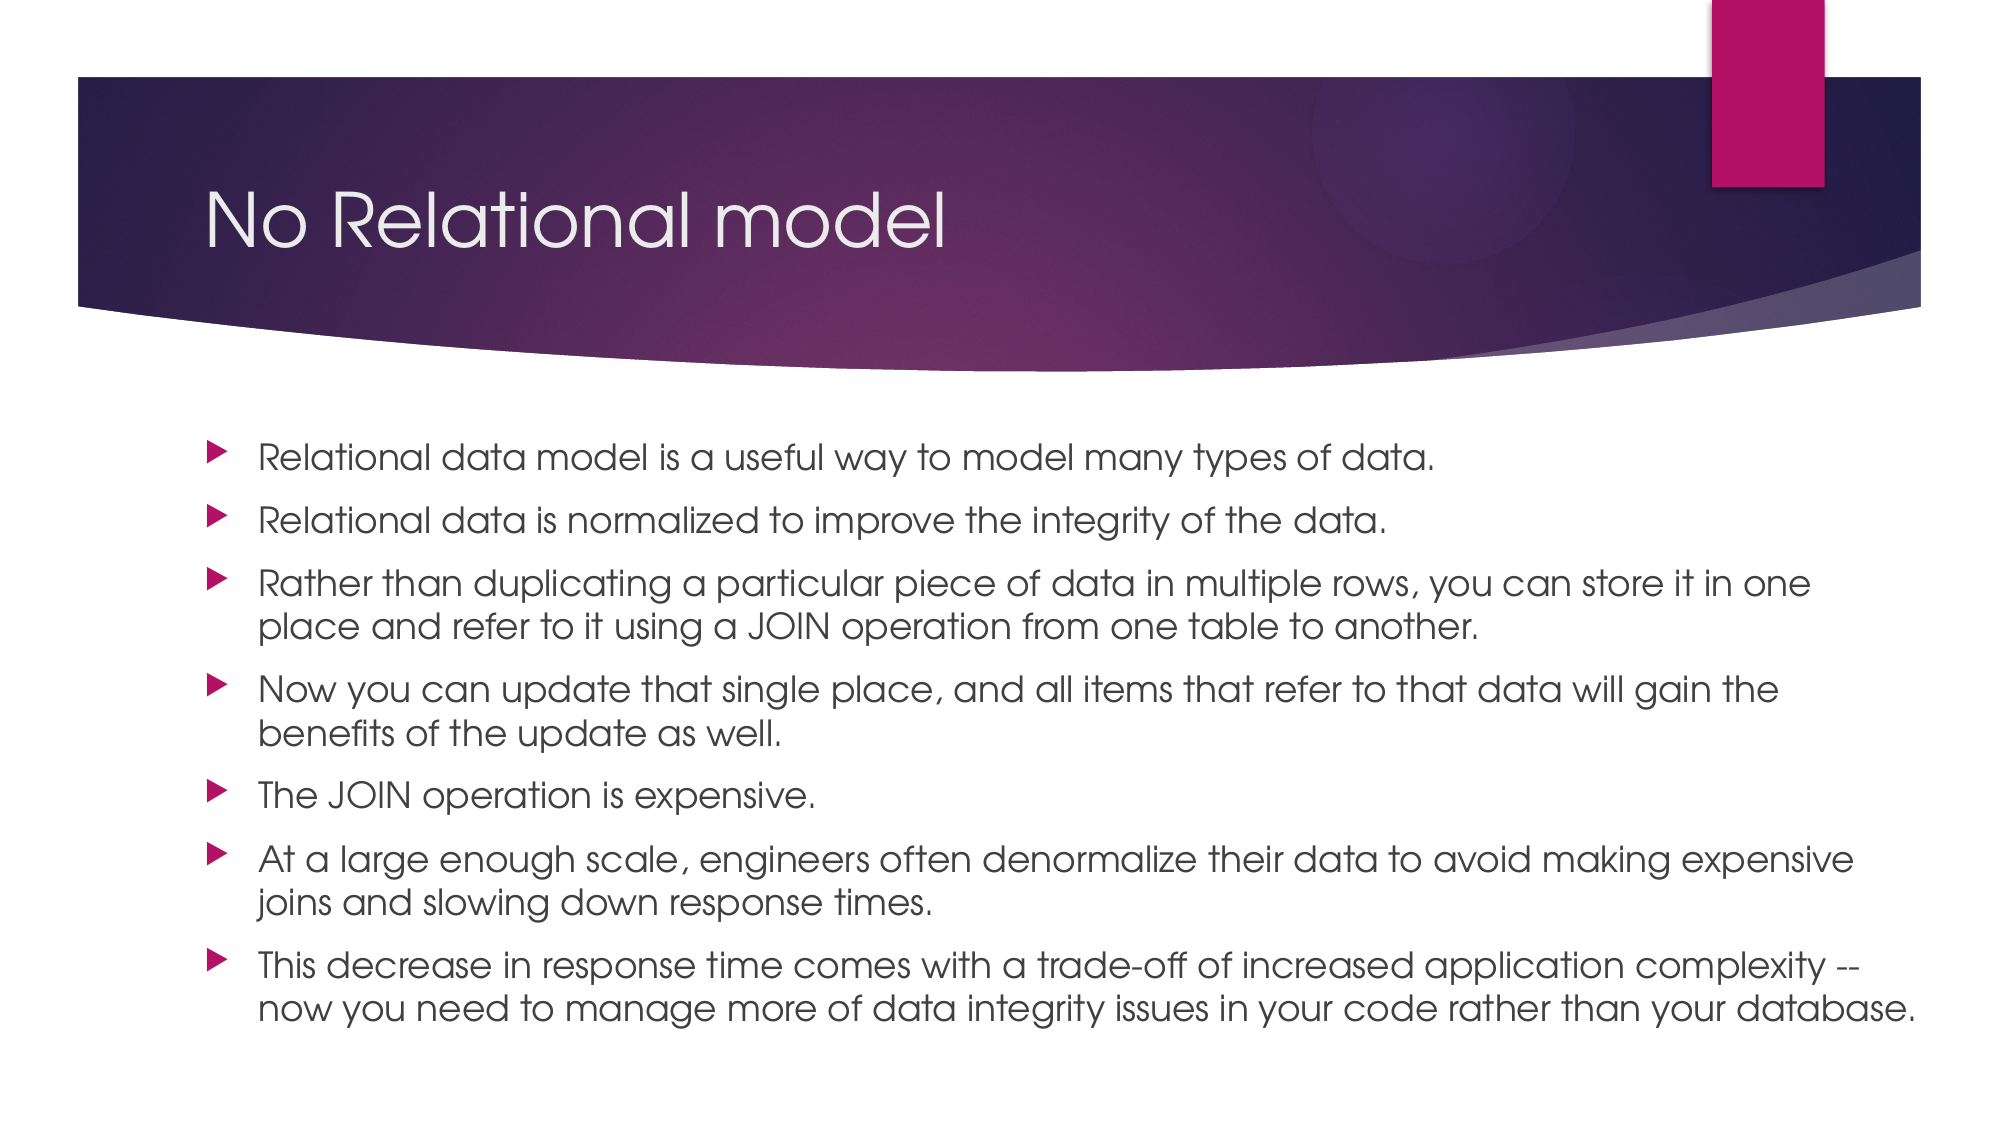

# No Relational model
Relational data model is a useful way to model many types of data.
Relational data is normalized to improve the integrity of the data.
Rather than duplicating a particular piece of data in multiple rows, you can store it in one place and refer to it using a JOIN operation from one table to another.
Now you can update that single place, and all items that refer to that data will gain the benefits of the update as well.
The JOIN operation is expensive.
At a large enough scale, engineers often denormalize their data to avoid making expensive joins and slowing down response times.
This decrease in response time comes with a trade-off of increased application complexity -- now you need to manage more of data integrity issues in your code rather than your database.